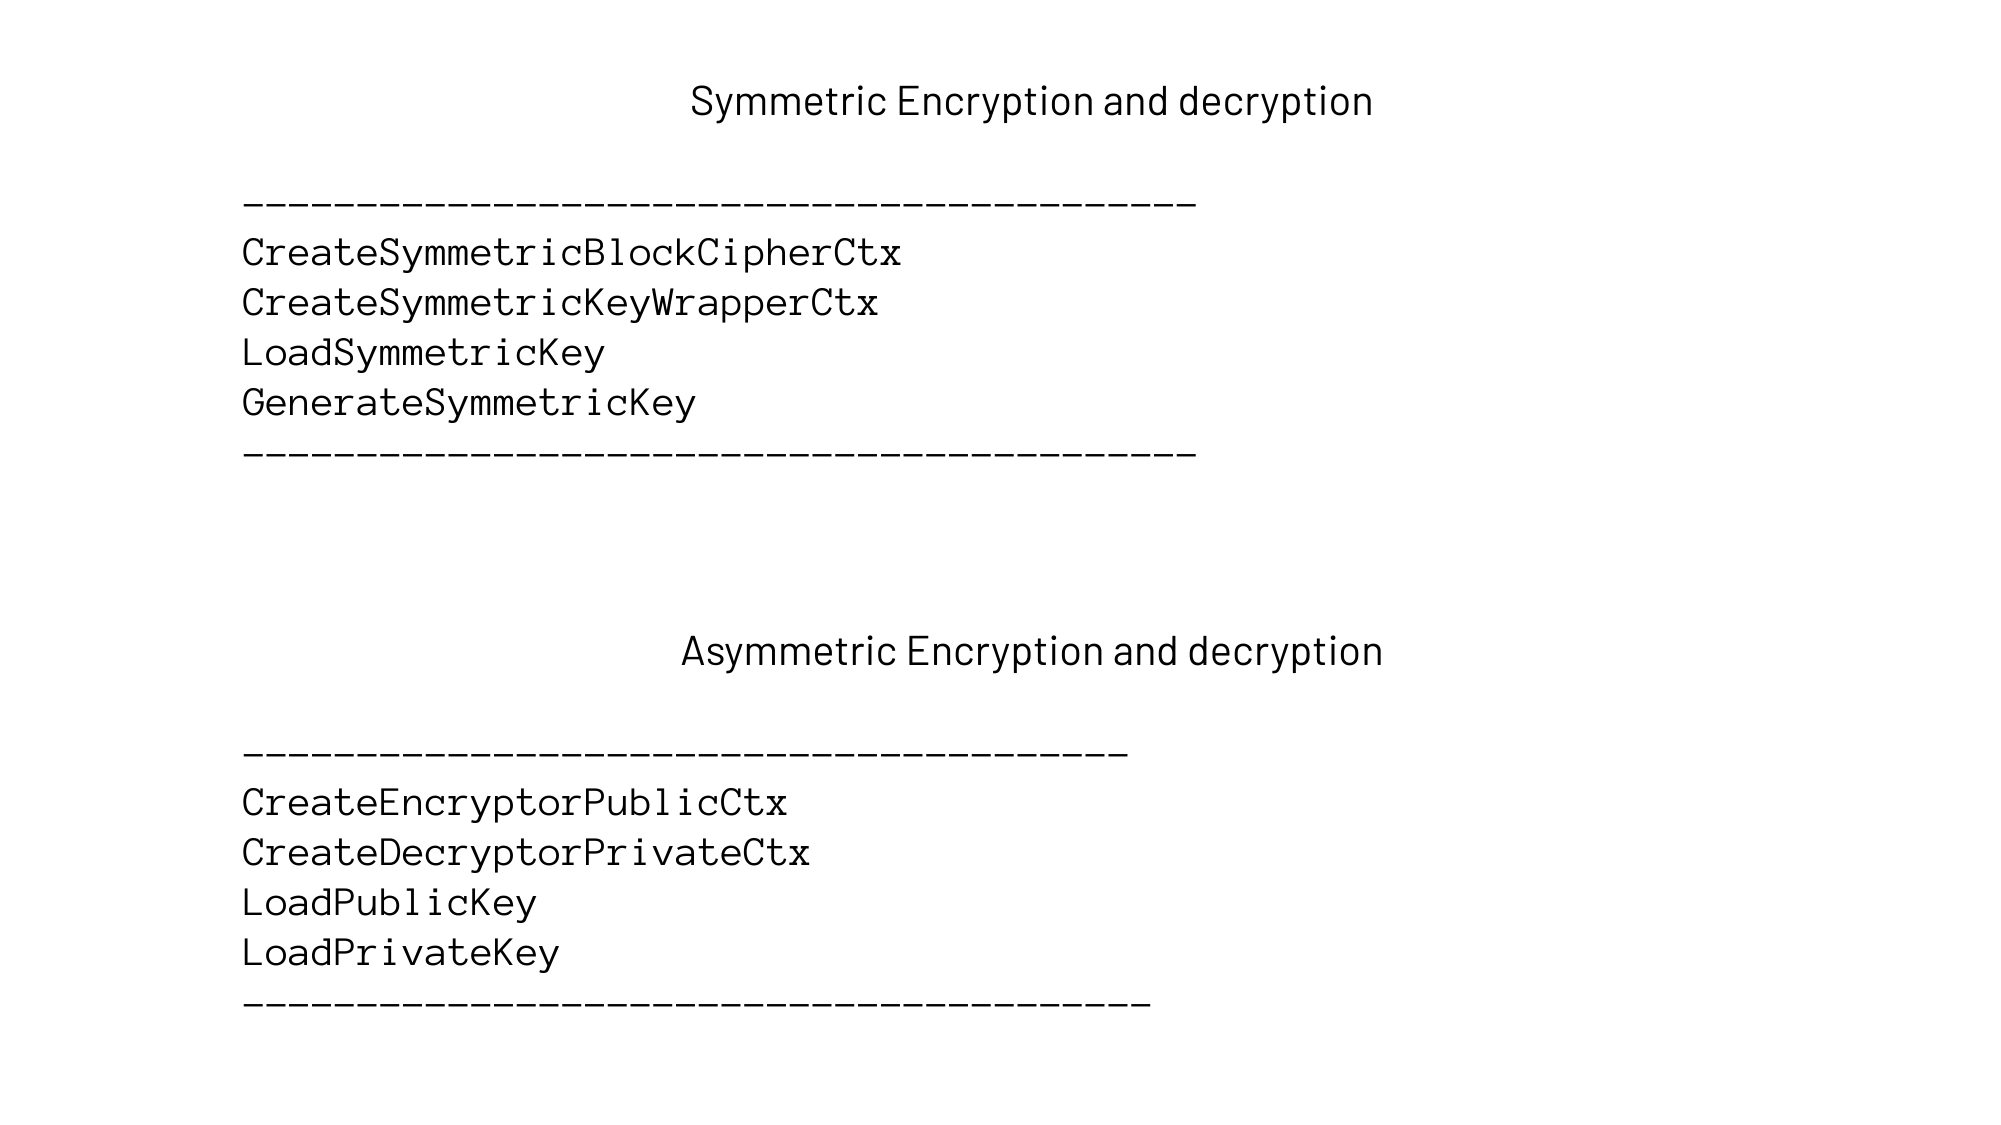

Symmetric Encryption and decryption

------------------------------------------
CreateSymmetricBlockCipherCtx
CreateSymmetricKeyWrapperCtx
LoadSymmetricKey
GenerateSymmetricKey
------------------------------------------

Asymmetric Encryption and decryption

---------------------------------------
CreateEncryptorPublicCtx
CreateDecryptorPrivateCtx
LoadPublicKey
LoadPrivateKey
----------------------------------------